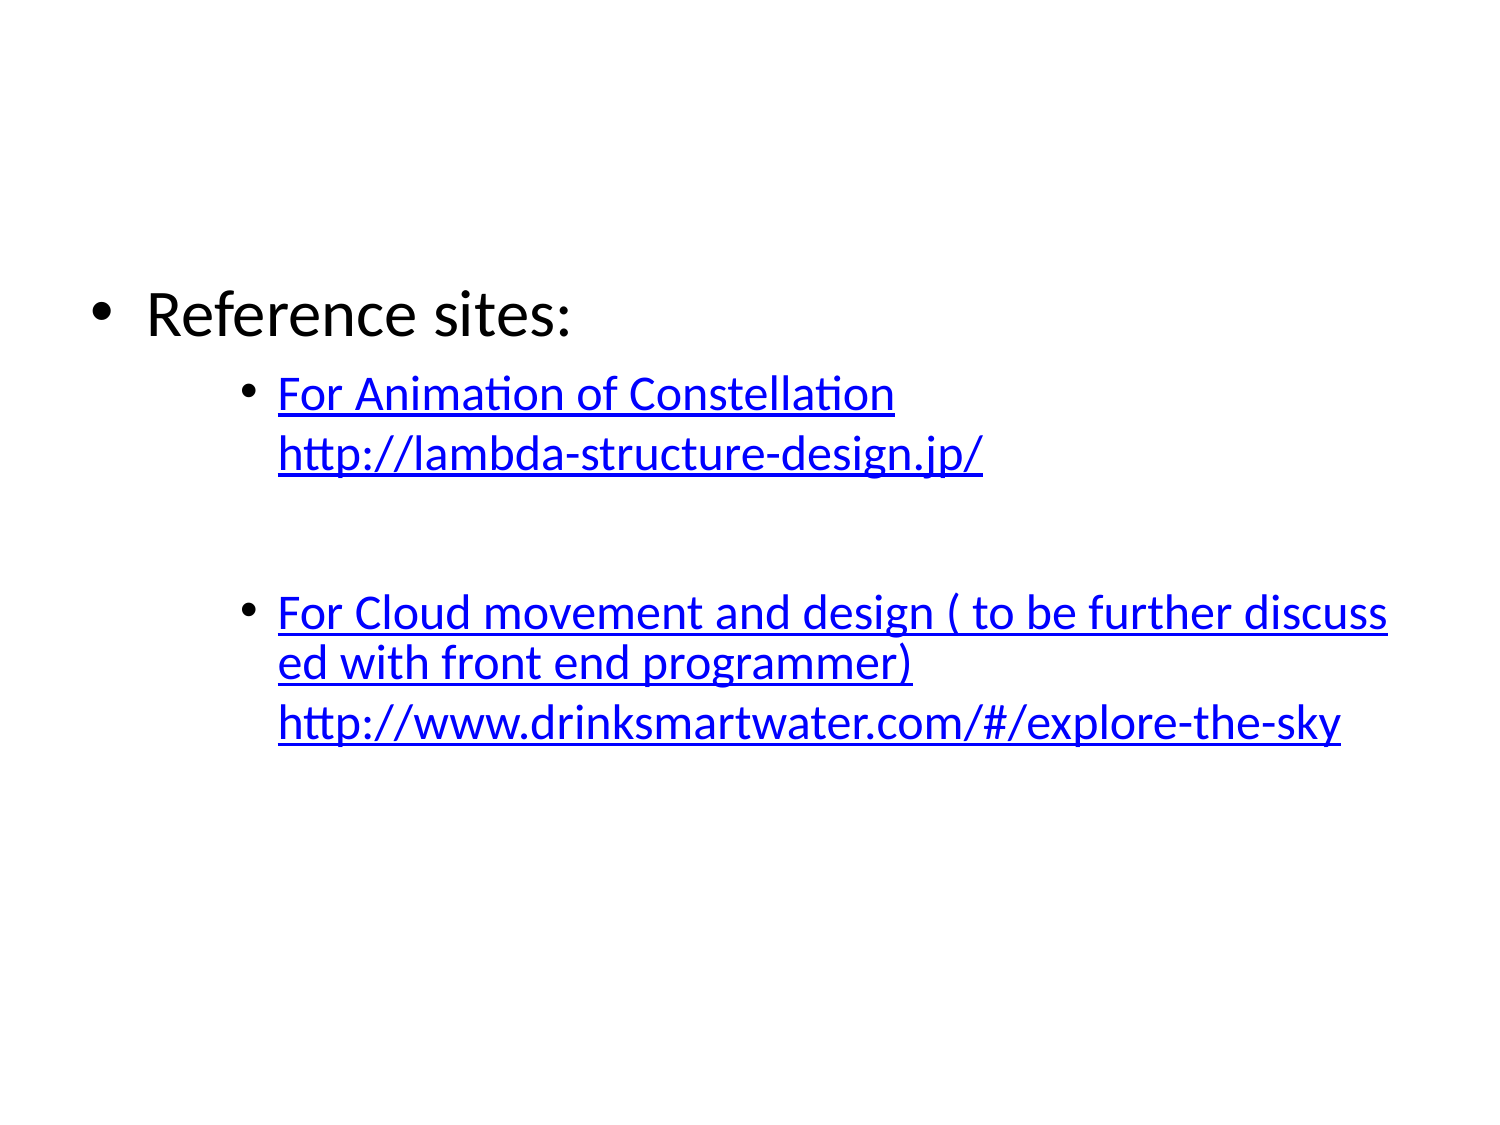

Reference sites:
For Animation of Constellation
http://lambda-structure-design.jp/

For Cloud movement and design ( to be further discussed with front end programmer)
http://www.drinksmartwater.com/#/explore-the-sky